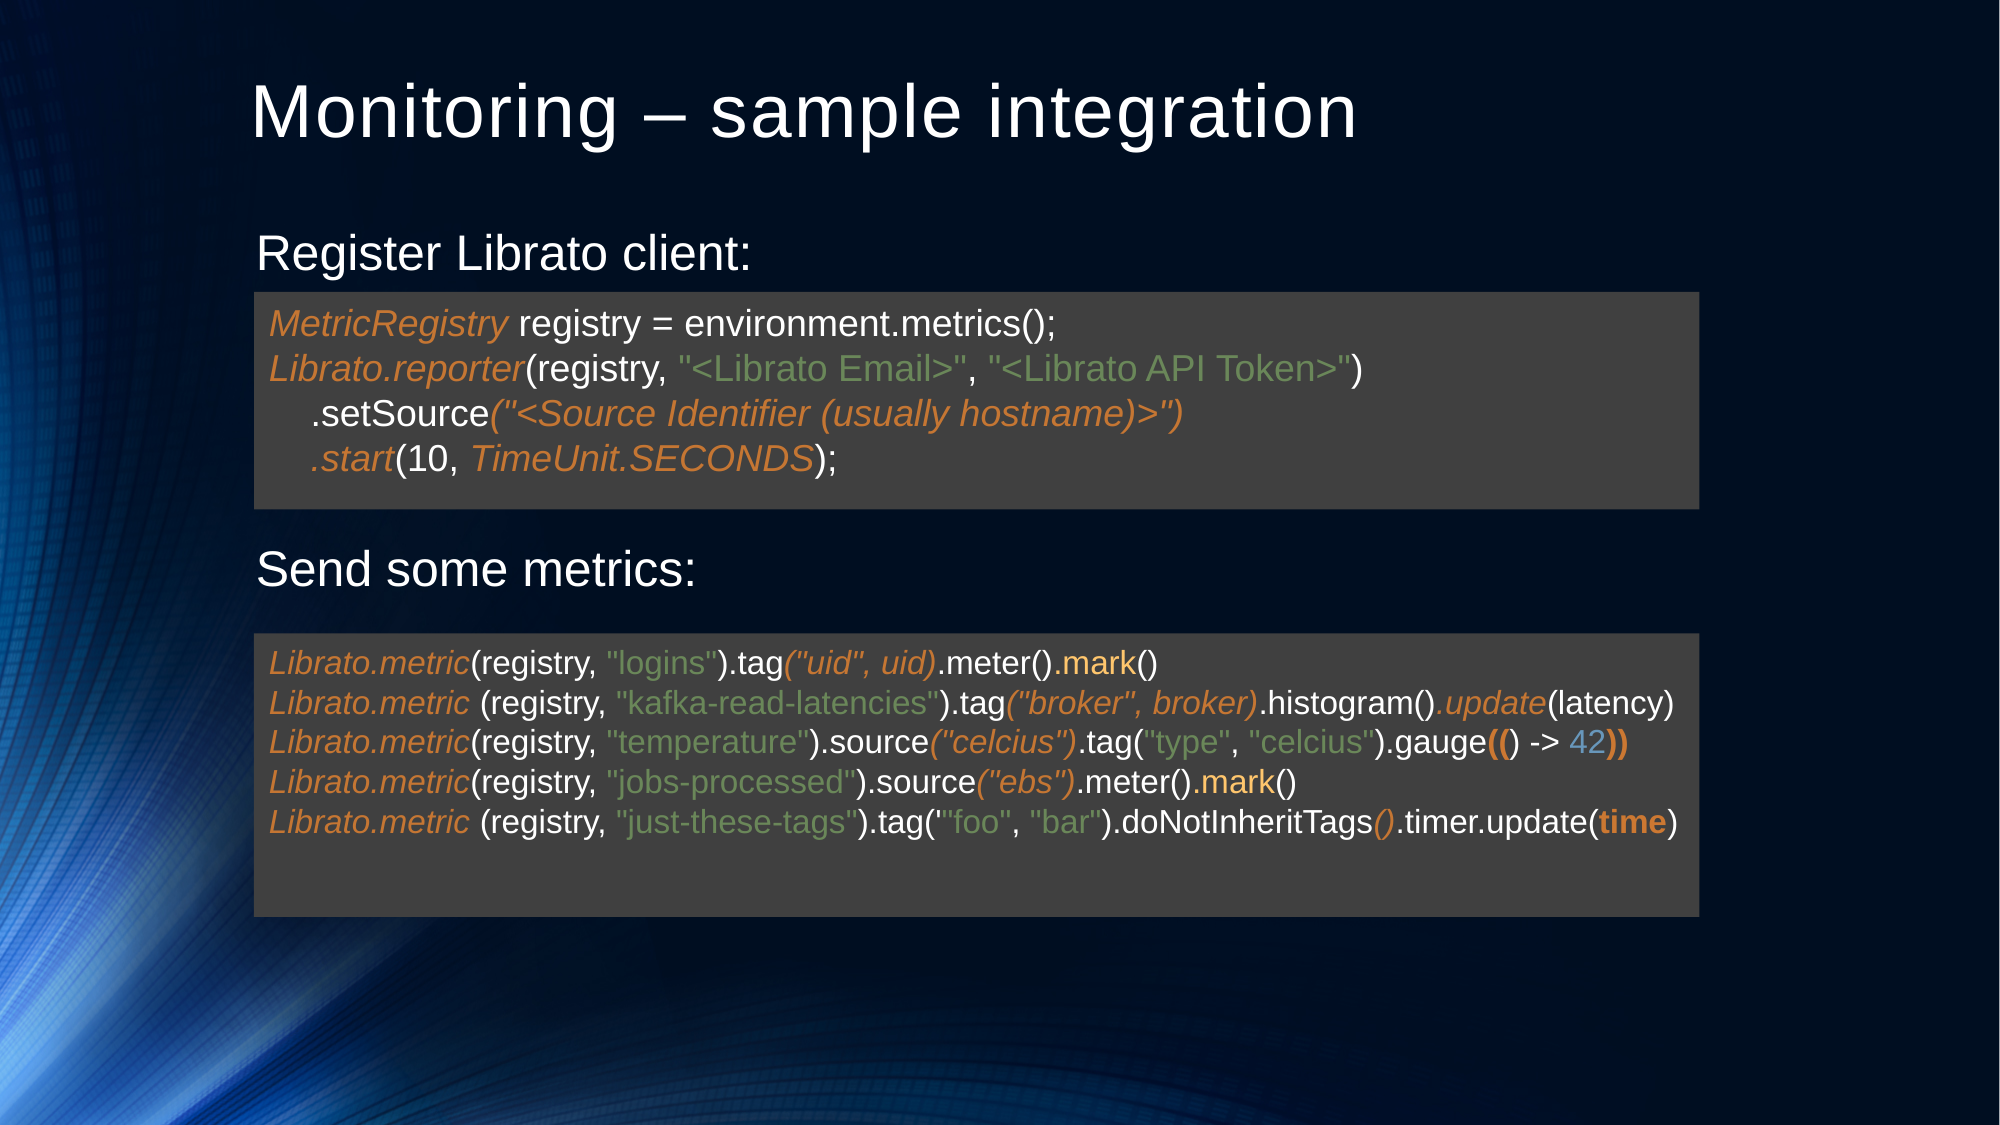

# Monitoring – sample integration
Register Librato client:

Send some metrics:

MetricRegistry registry = environment.metrics();
Librato.reporter(registry, "<Librato Email>", "<Librato API Token>")
    .setSource("<Source Identifier (usually hostname)>")
    .start(10, TimeUnit.SECONDS);
Librato.metric(registry, "logins").tag("uid", uid).meter().mark()
Librato.metric (registry, "kafka-read-latencies").tag("broker", broker).histogram().update(latency)
Librato.metric(registry, "temperature").source("celcius").tag("type", "celcius").gauge(() -> 42))
Librato.metric(registry, "jobs-processed").source("ebs").meter().mark()
Librato.metric (registry, "just-these-tags").tag('"foo", "bar").doNotInheritTags().timer.update(time)